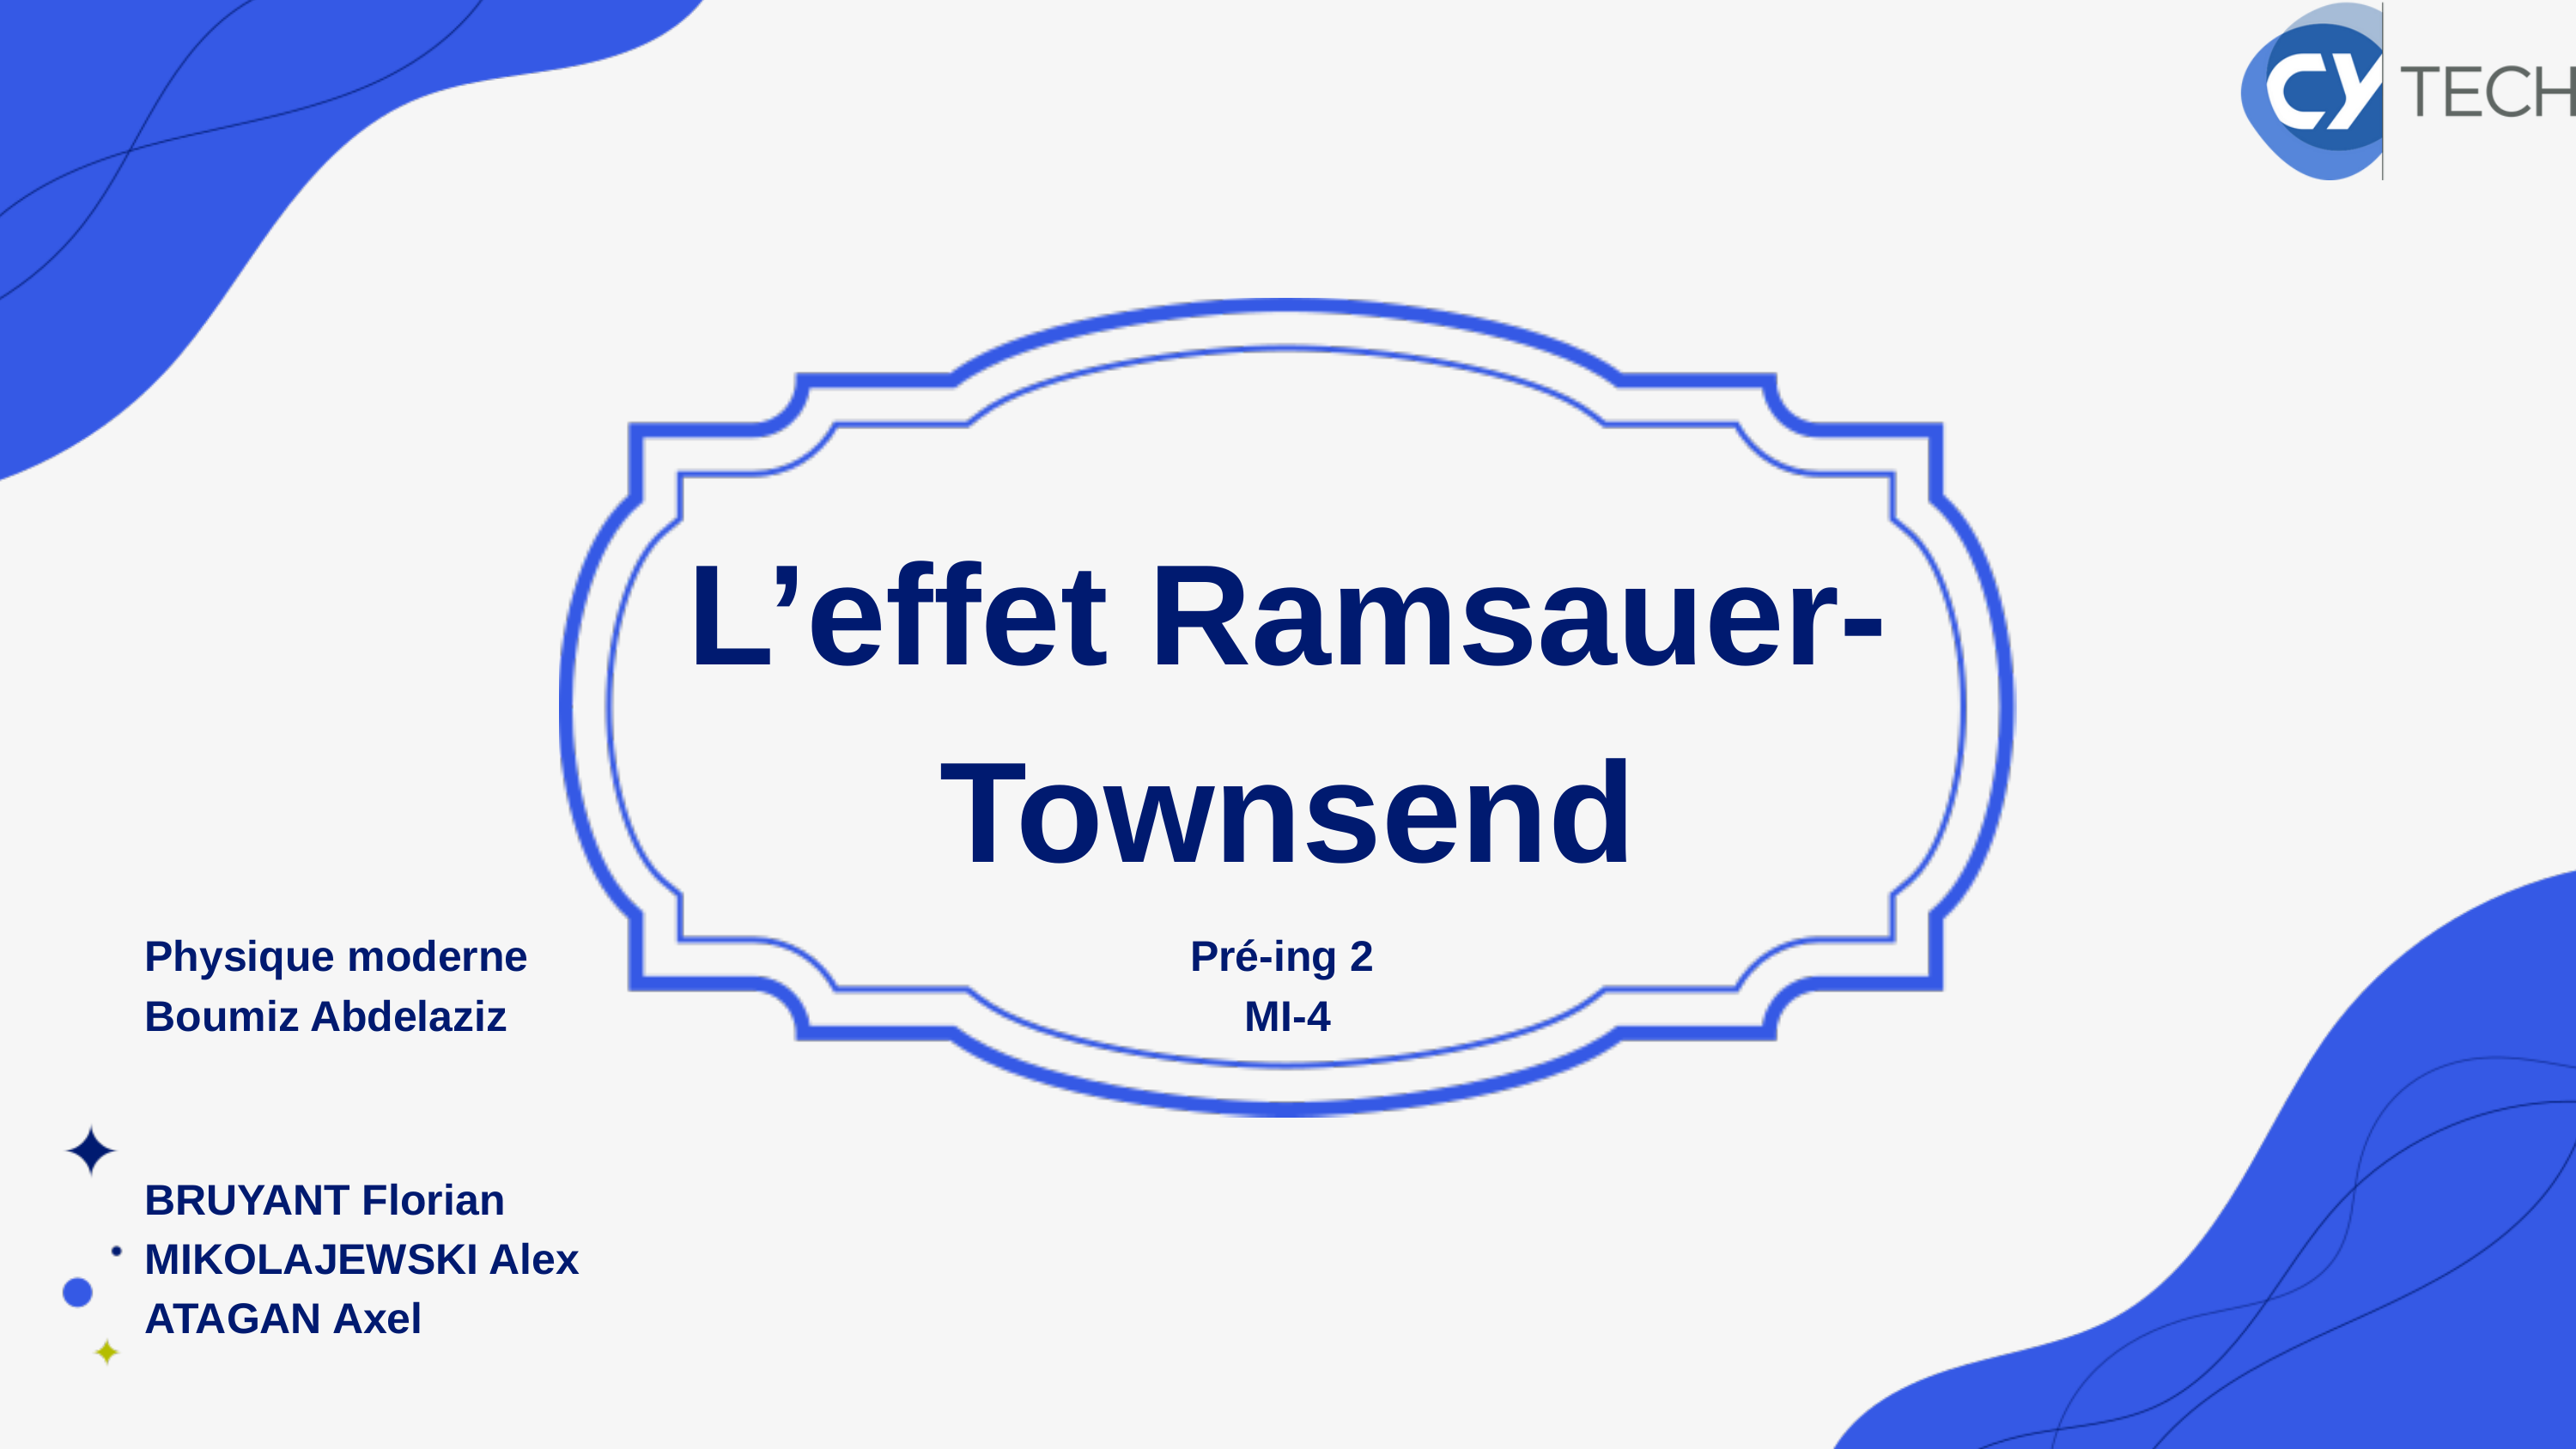

L’effet Ramsauer-Townsend
Physique moderne
Boumiz Abdelaziz
Pré-ing 2
MI-4
BRUYANT Florian
MIKOLAJEWSKI Alex
ATAGAN Axel